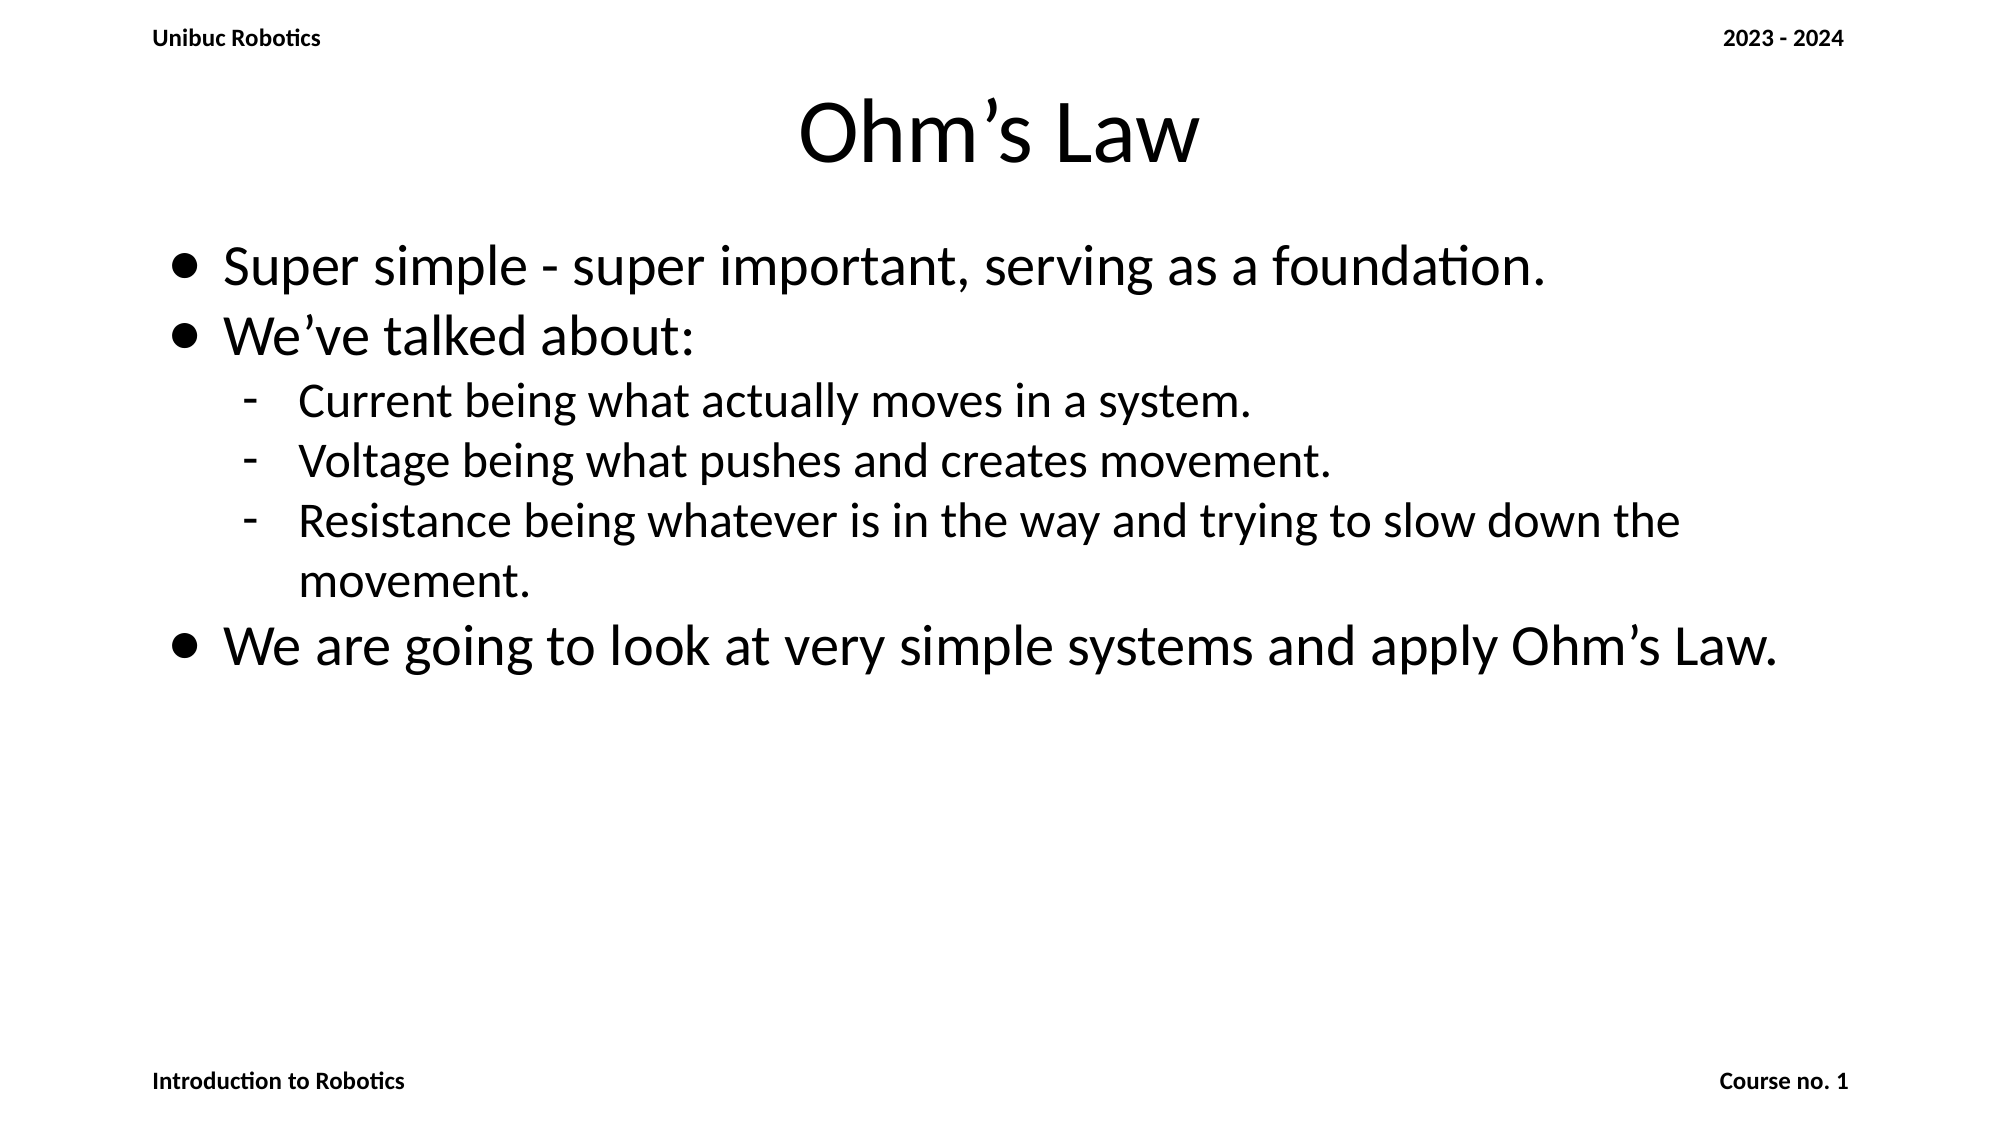

# Ohm’s Law
Super simple - super important, serving as a foundation.
We’ve talked about:
Current being what actually moves in a system.
Voltage being what pushes and creates movement.
Resistance being whatever is in the way and trying to slow down the movement.
We are going to look at very simple systems and apply Ohm’s Law.